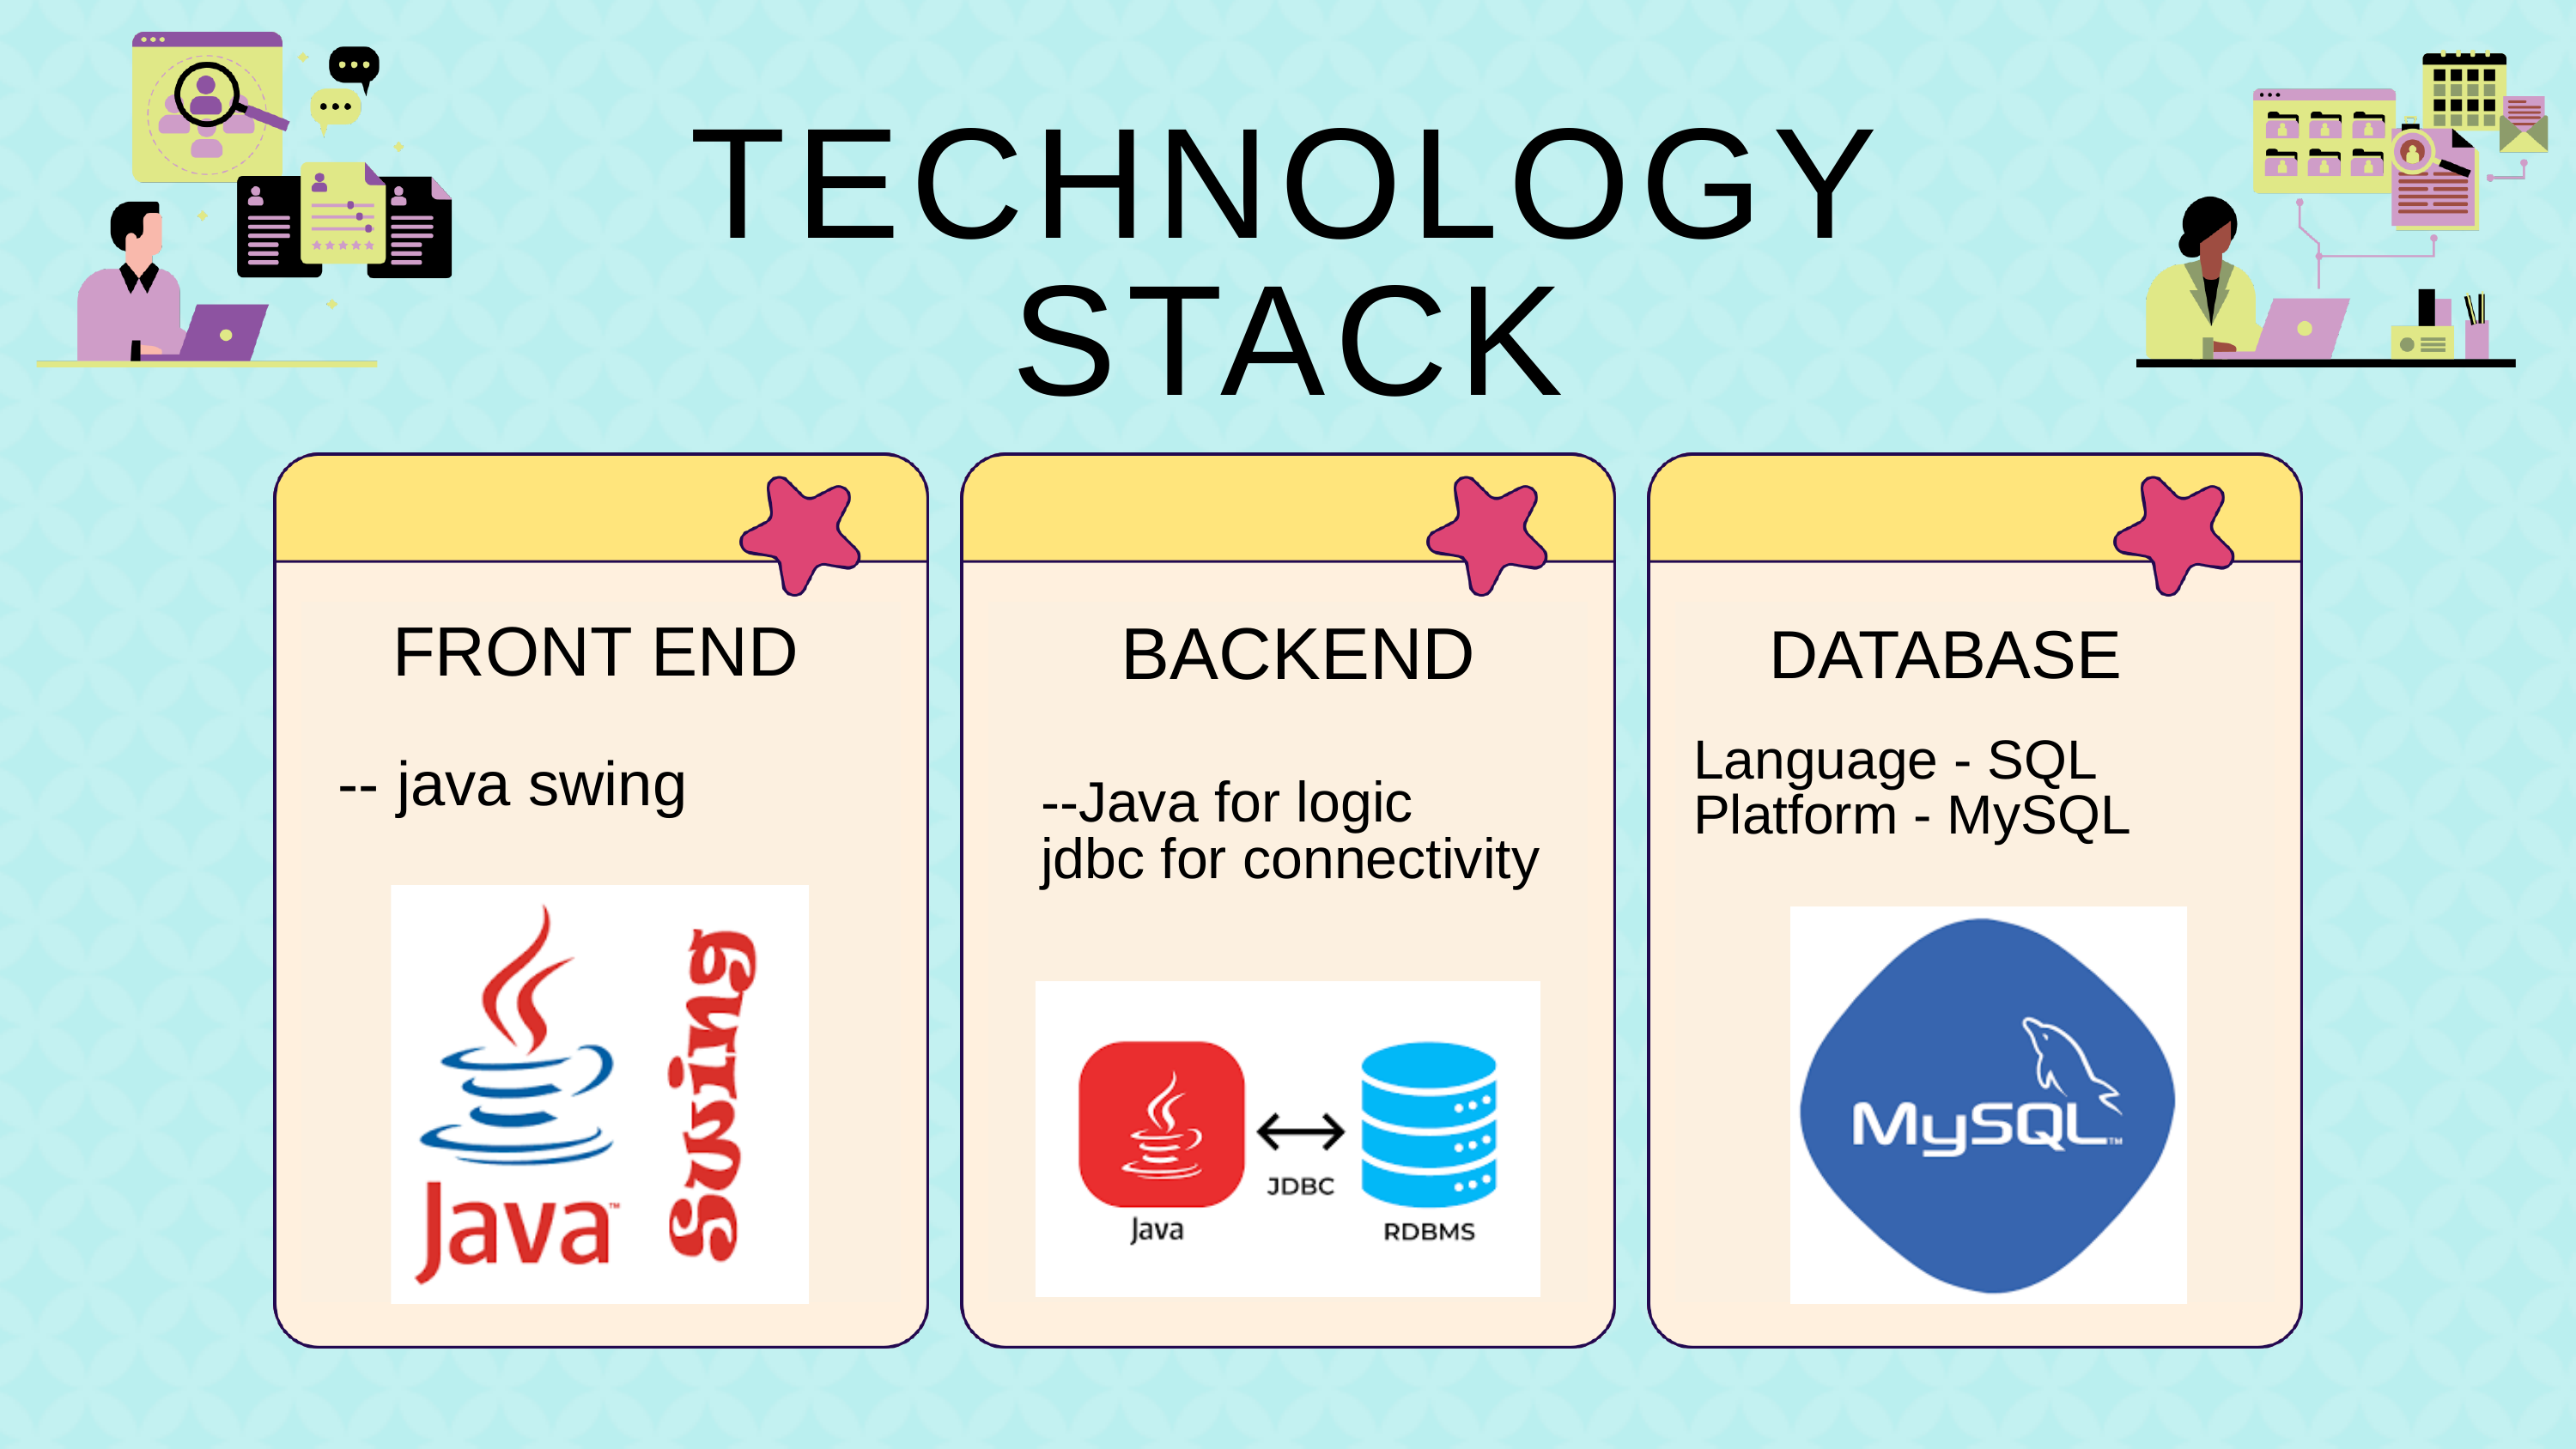

TECHNOLOGY STACK

FRONT END
BACKEND
DATABASE
Language - SQL
Platform - MySQL
-- java swing
--Java for logic
jdbc for connectivity